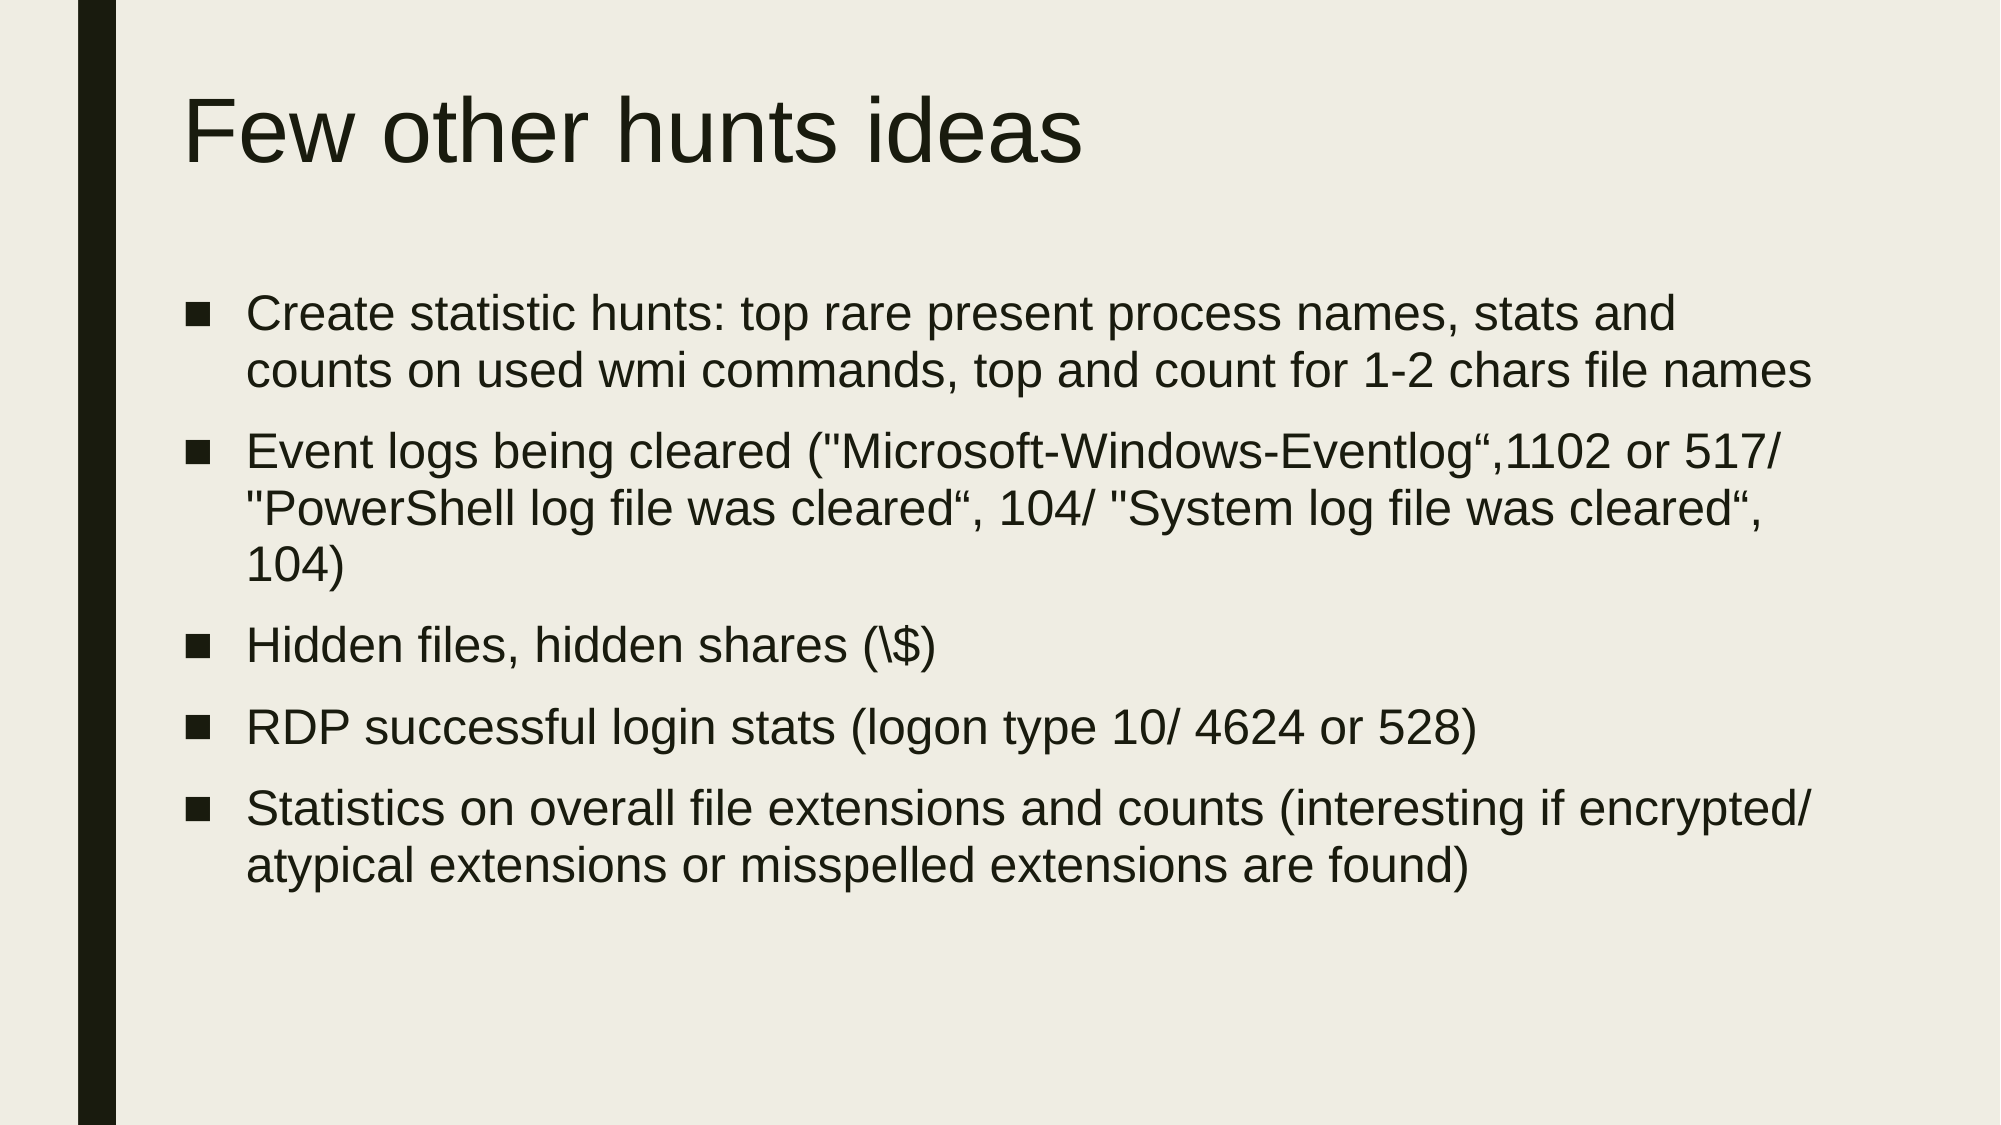

# Few other hunts ideas
Create statistic hunts: top rare present process names, stats and counts on used wmi commands, top and count for 1-2 chars file names
Event logs being cleared ("Microsoft-Windows-Eventlog“,1102 or 517/ "PowerShell log file was cleared“, 104/ "System log file was cleared“, 104)
Hidden files, hidden shares (\$)
RDP successful login stats (logon type 10/ 4624 or 528)
Statistics on overall file extensions and counts (interesting if encrypted/ atypical extensions or misspelled extensions are found)